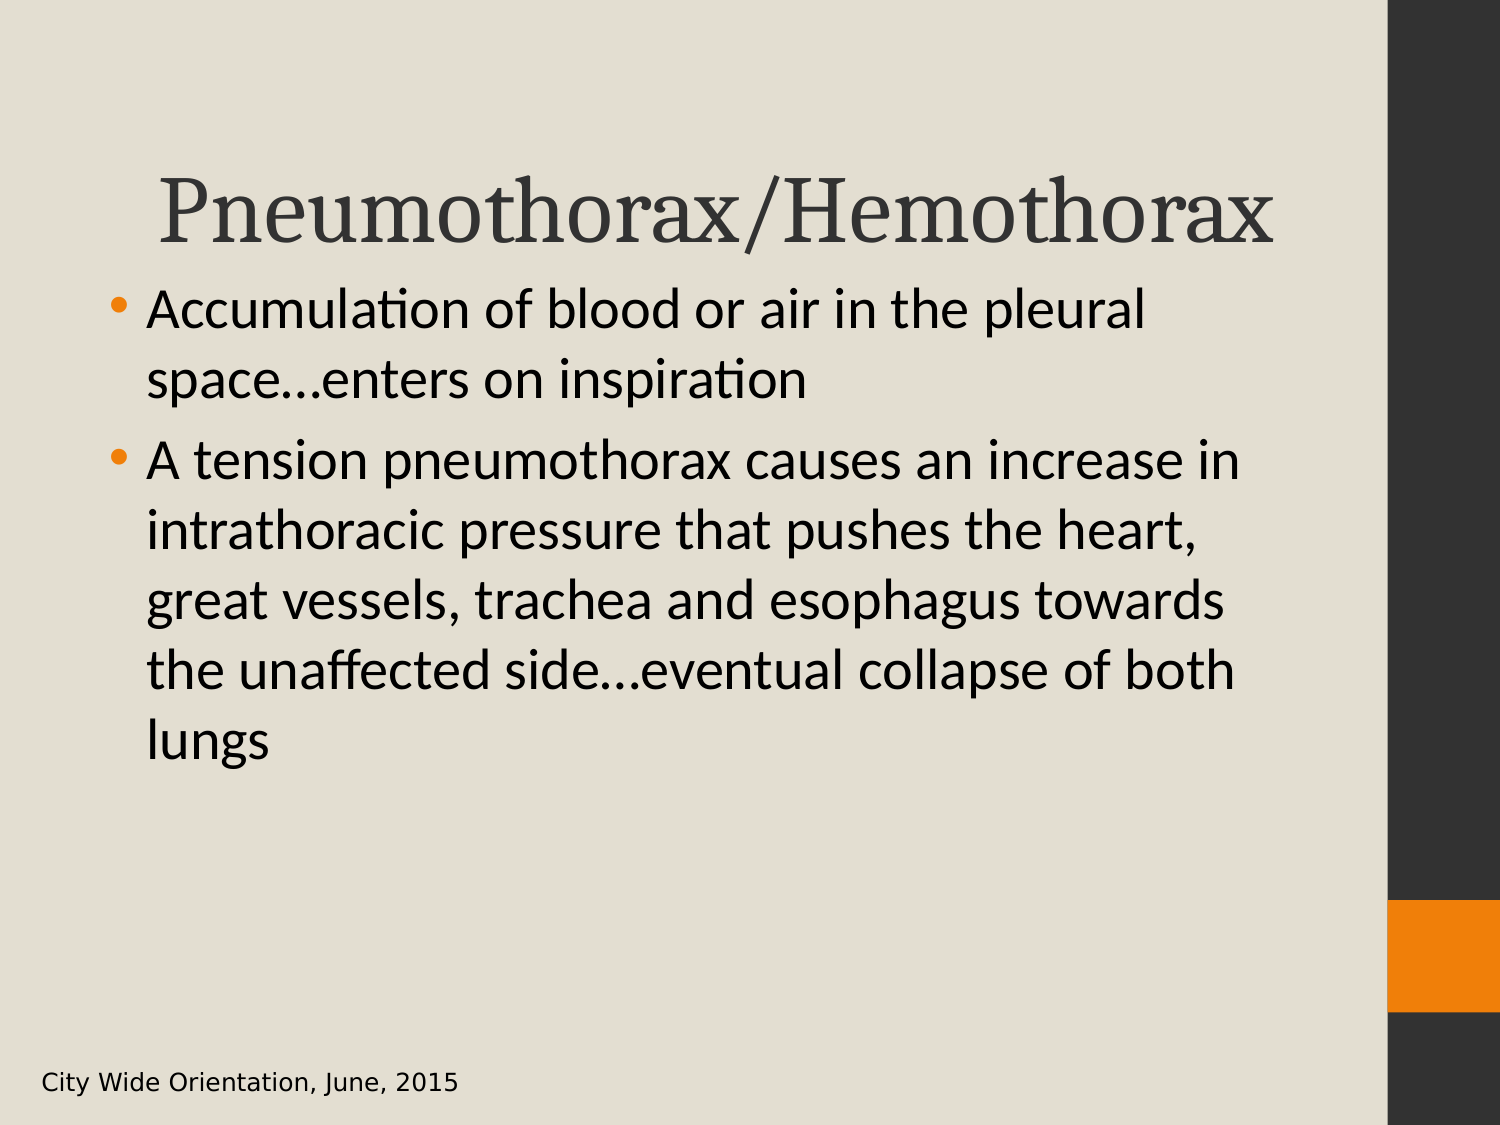

# Pneumothorax/Hemothorax
Accumulation of blood or air in the pleural space…enters on inspiration
A tension pneumothorax causes an increase in intrathoracic pressure that pushes the heart, great vessels, trachea and esophagus towards the unaffected side…eventual collapse of both lungs
City Wide Orientation, June, 2015